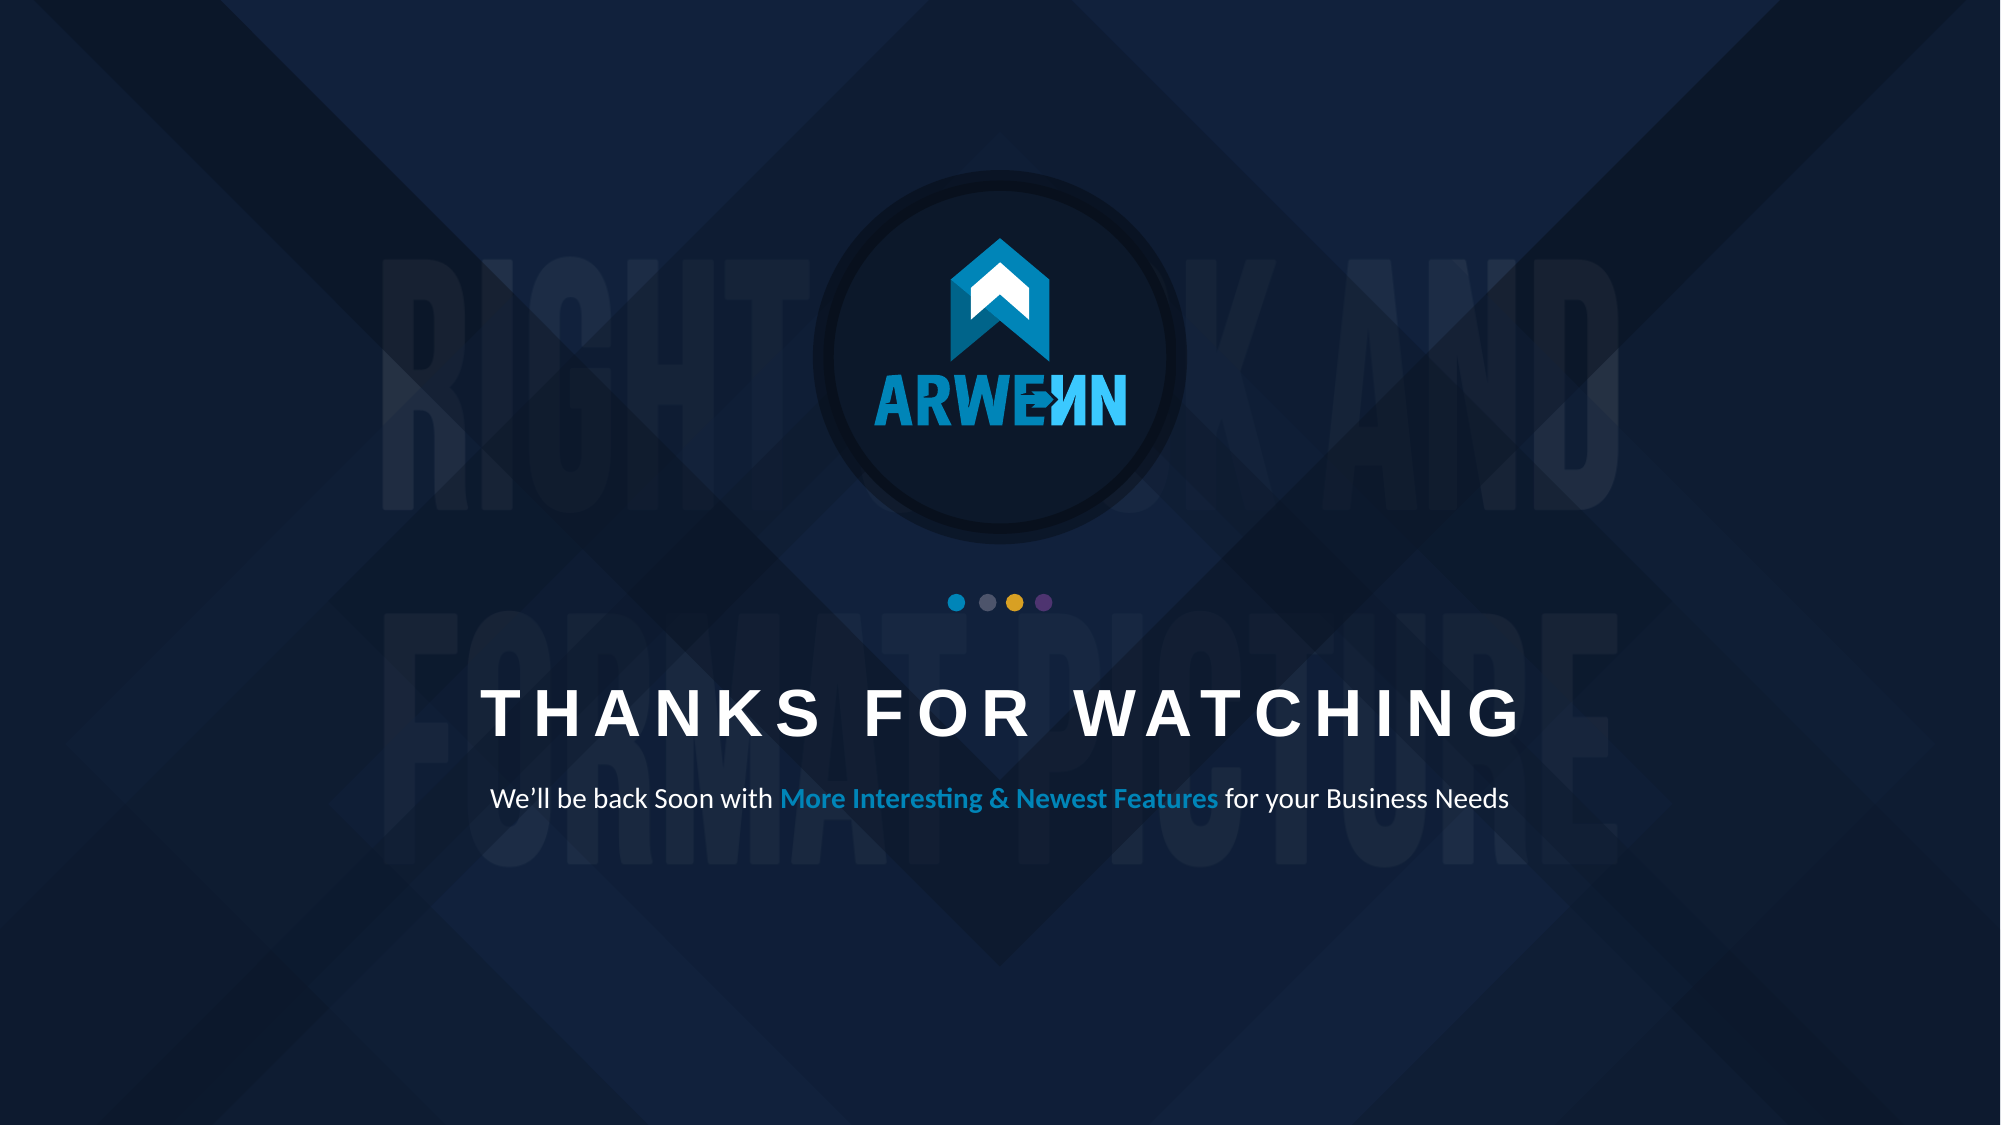

# THANKS FOR WATCHING
We’ll be back Soon with More Interesting & Newest Features for your Business Needs